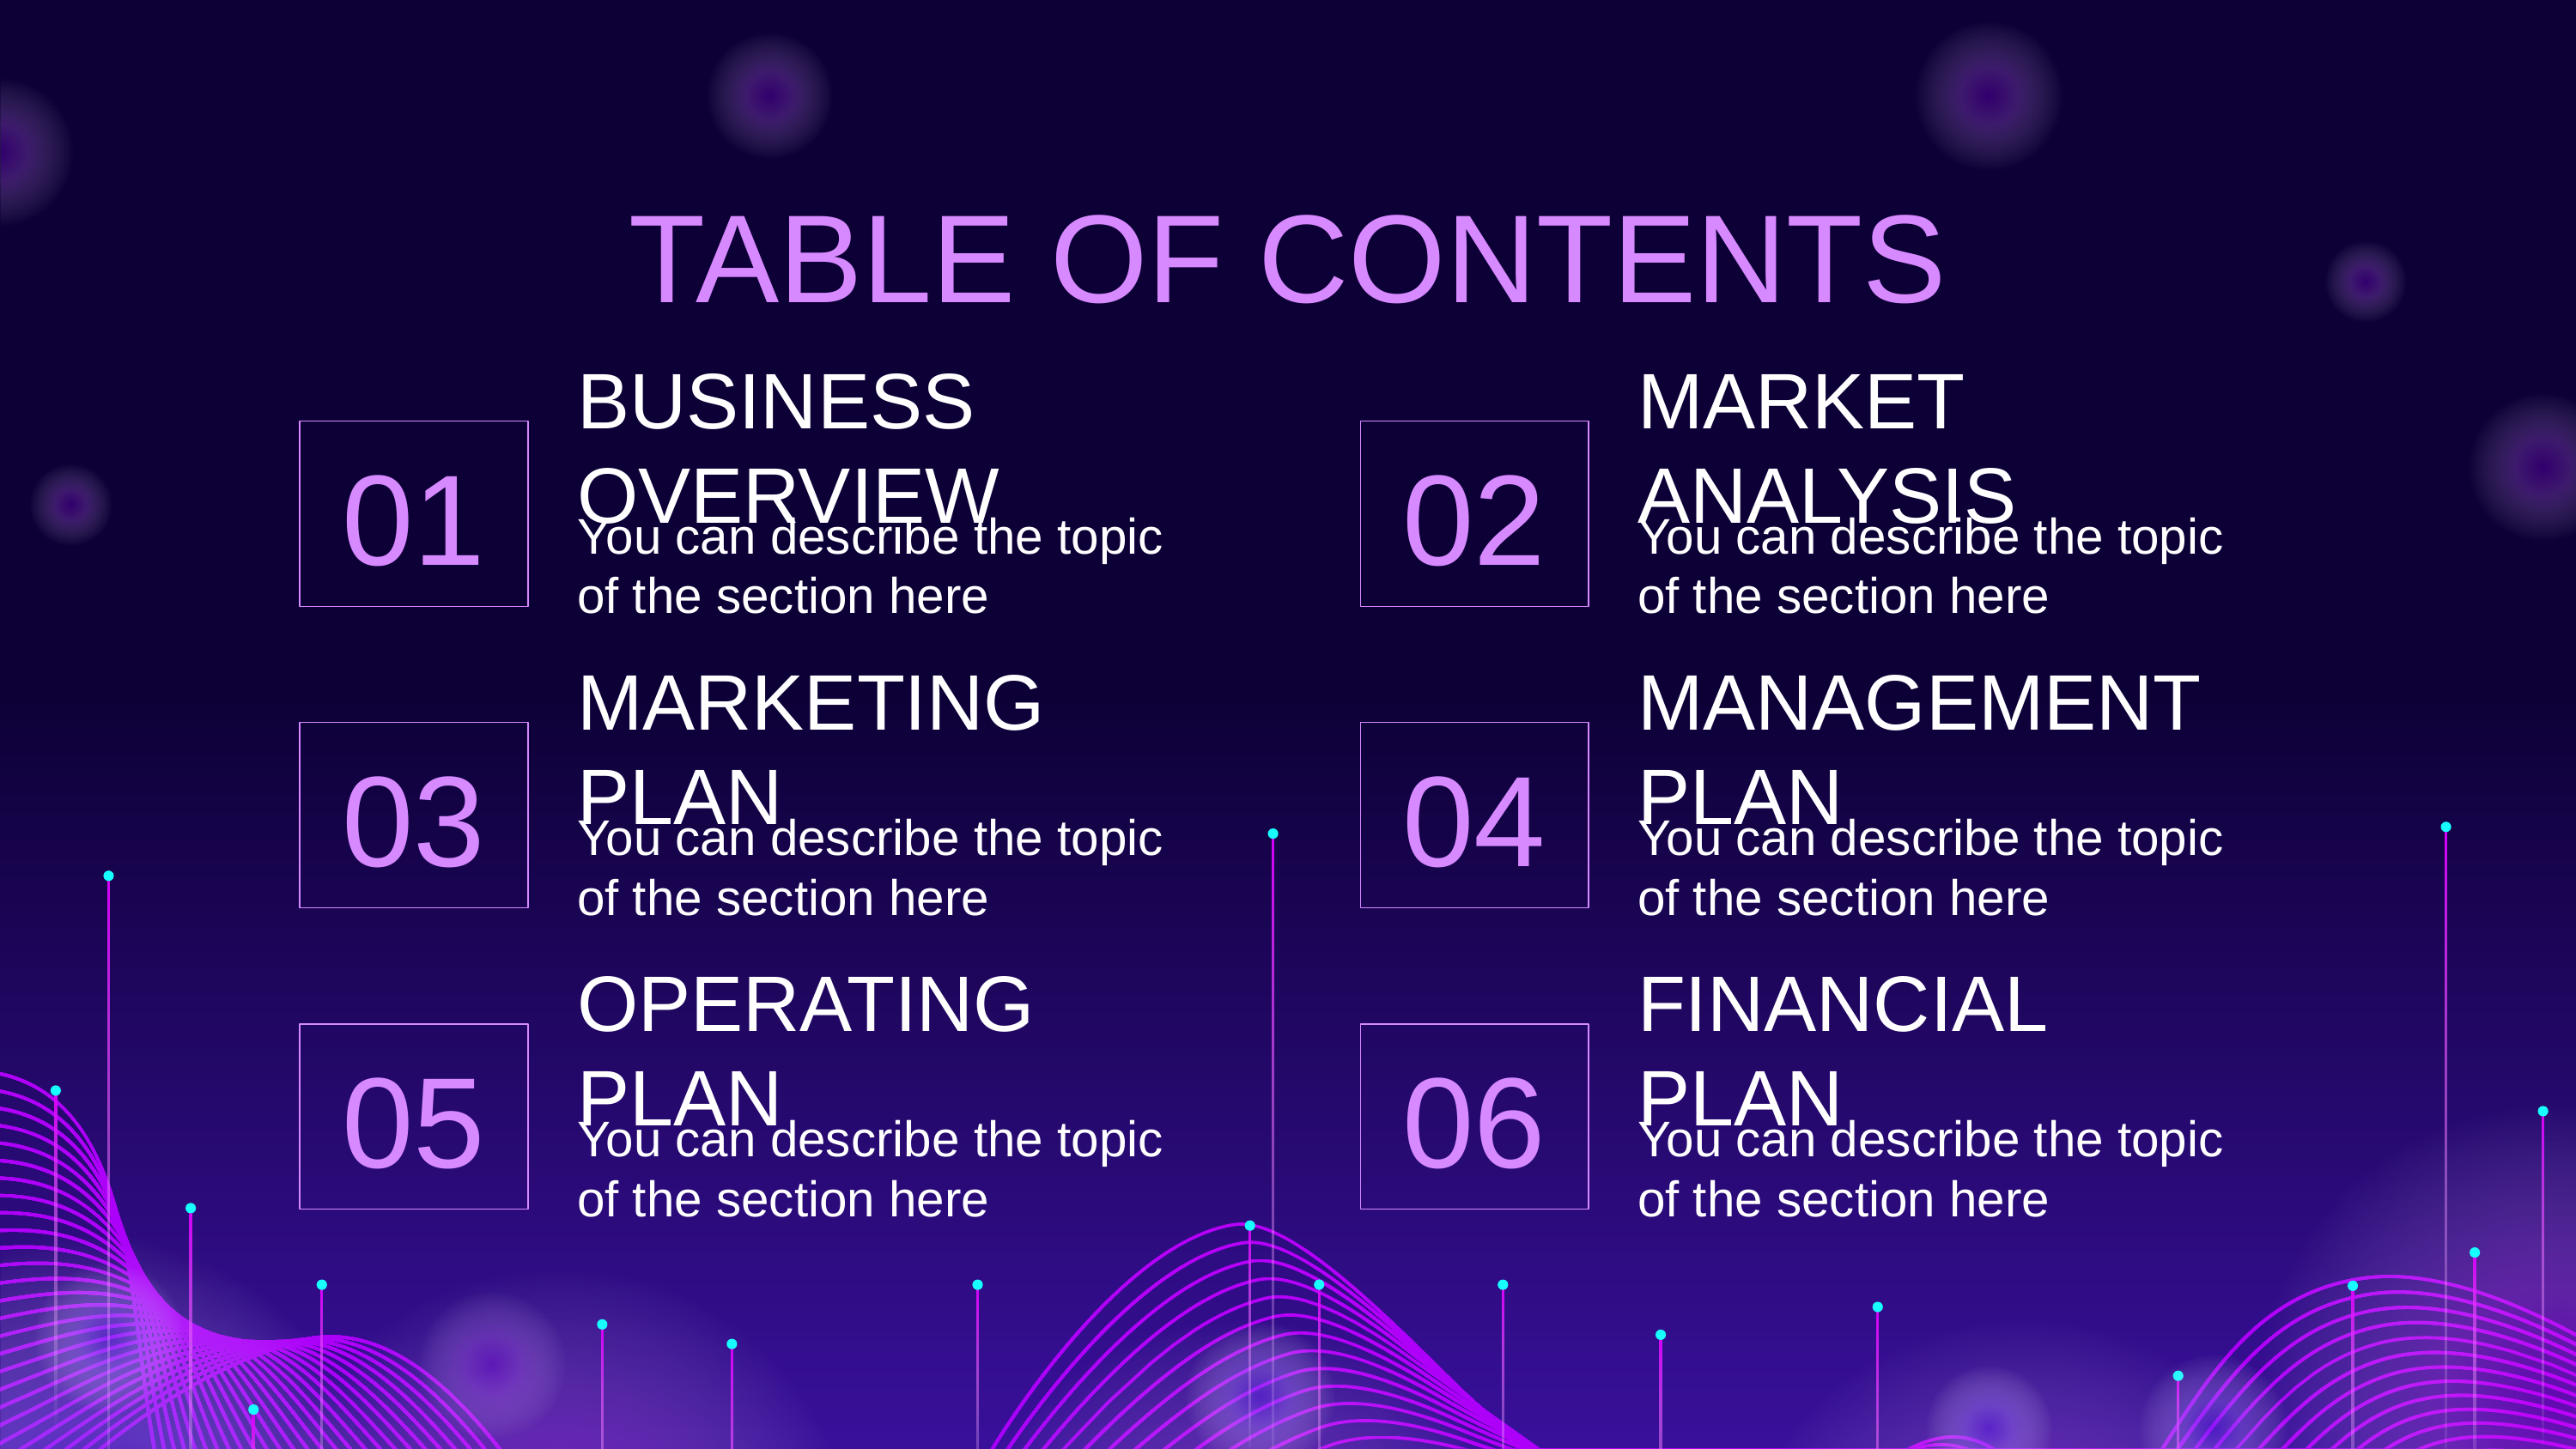

# TABLE OF CONTENTS

BUSINESS OVERVIEW
MARKET ANALYSIS
02
01

You can describe the topic of the section here
You can describe the topic of the section here
MARKETING PLAN
MANAGEMENT PLAN
04
03
You can describe the topic of the section here
You can describe the topic of the section here
OPERATING PLAN
FINANCIAL PLAN
05
06
You can describe the topic of the section here
You can describe the topic of the section here